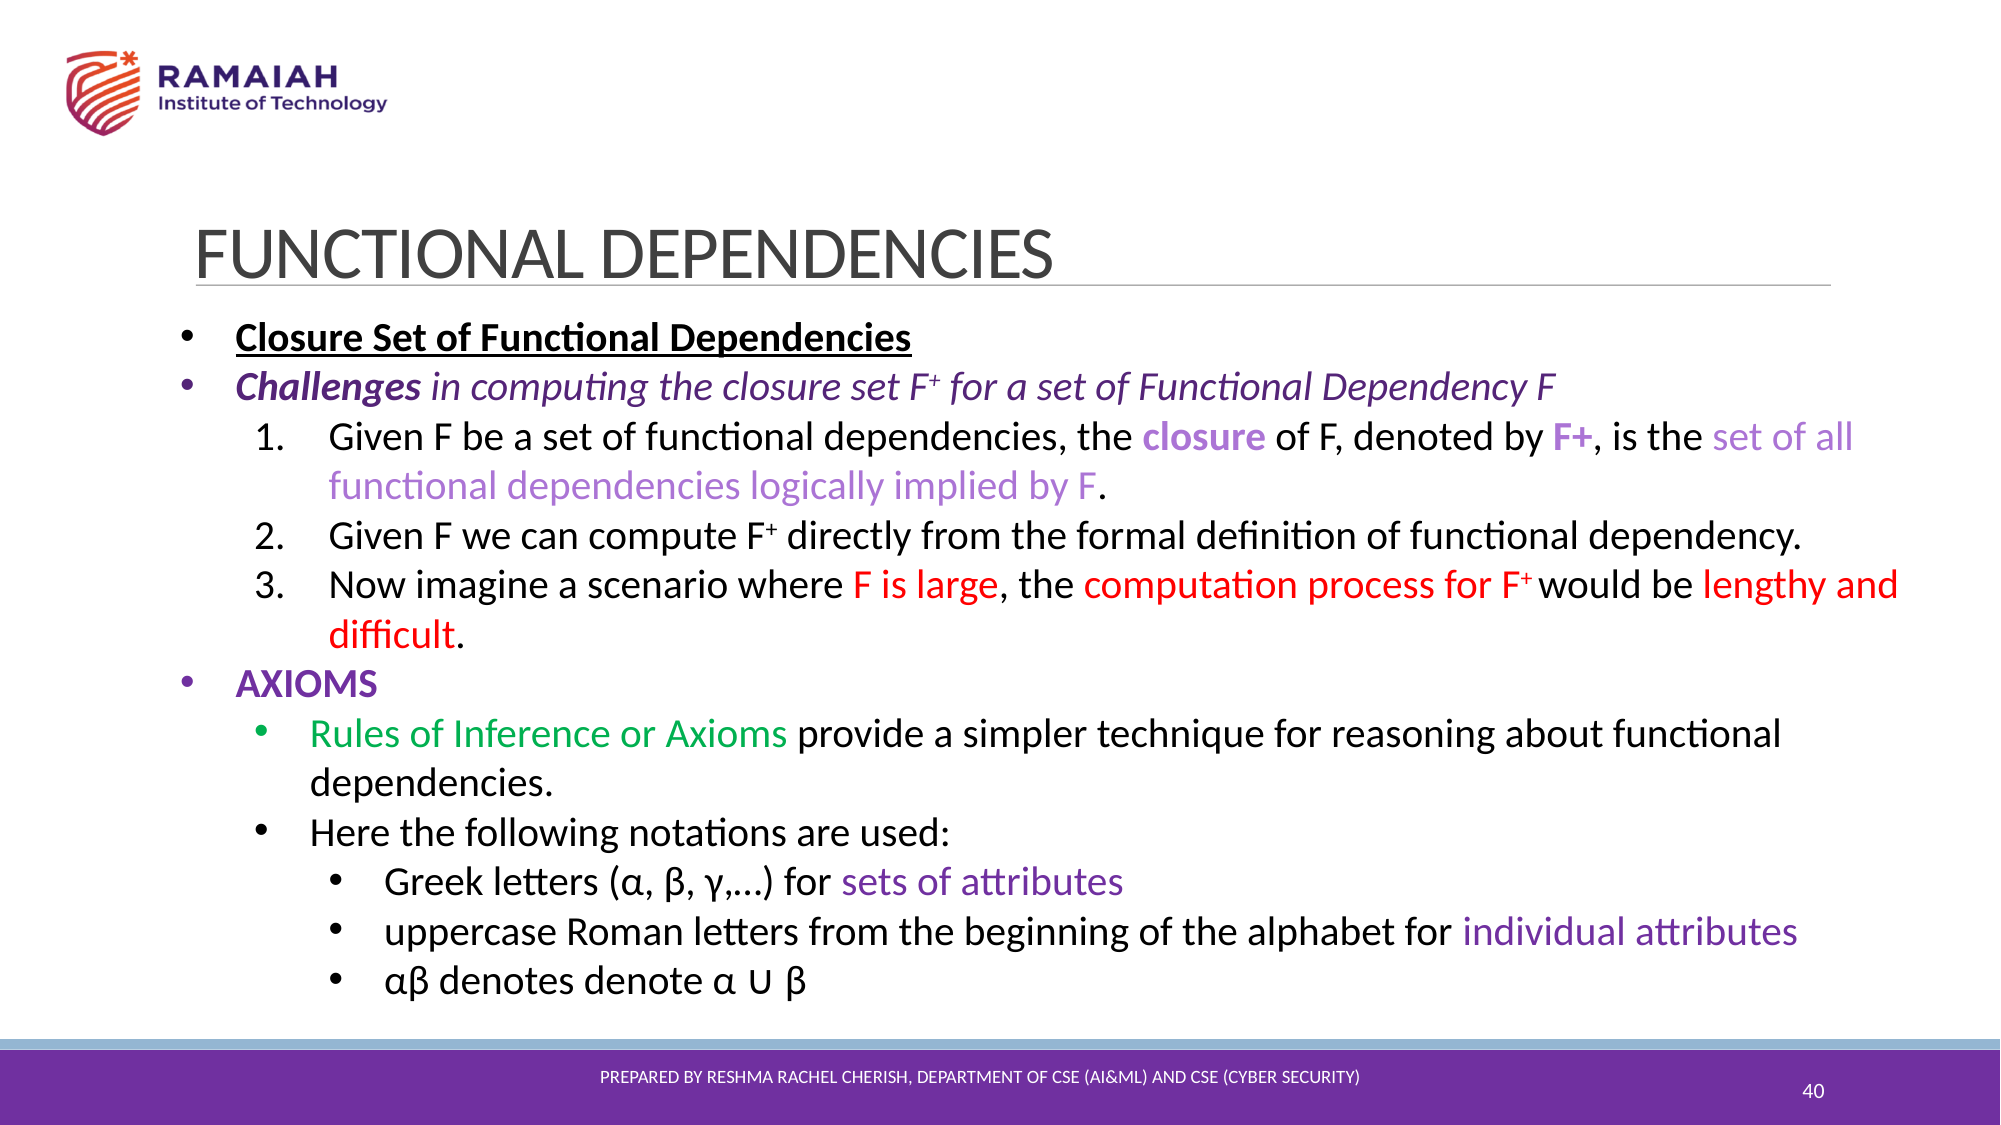

FUNCTIONAL DEPENDENCIES
Closure Set of Functional Dependencies
Challenges in computing the closure set F+ for a set of Functional Dependency F
Given F be a set of functional dependencies, the closure of F, denoted by F+, is the set of all functional dependencies logically implied by F.
Given F we can compute F+ directly from the formal definition of functional dependency.
Now imagine a scenario where F is large, the computation process for F+ would be lengthy and difficult.
AXIOMS
Rules of Inference or Axioms provide a simpler technique for reasoning about functional dependencies.
Here the following notations are used:
Greek letters (α, β, γ,…) for sets of attributes
uppercase Roman letters from the beginning of the alphabet for individual attributes
αβ denotes denote α ∪ β
40
Prepared By reshma Rachel cherish, Department of CSE (ai&ml) and CSE (Cyber security)